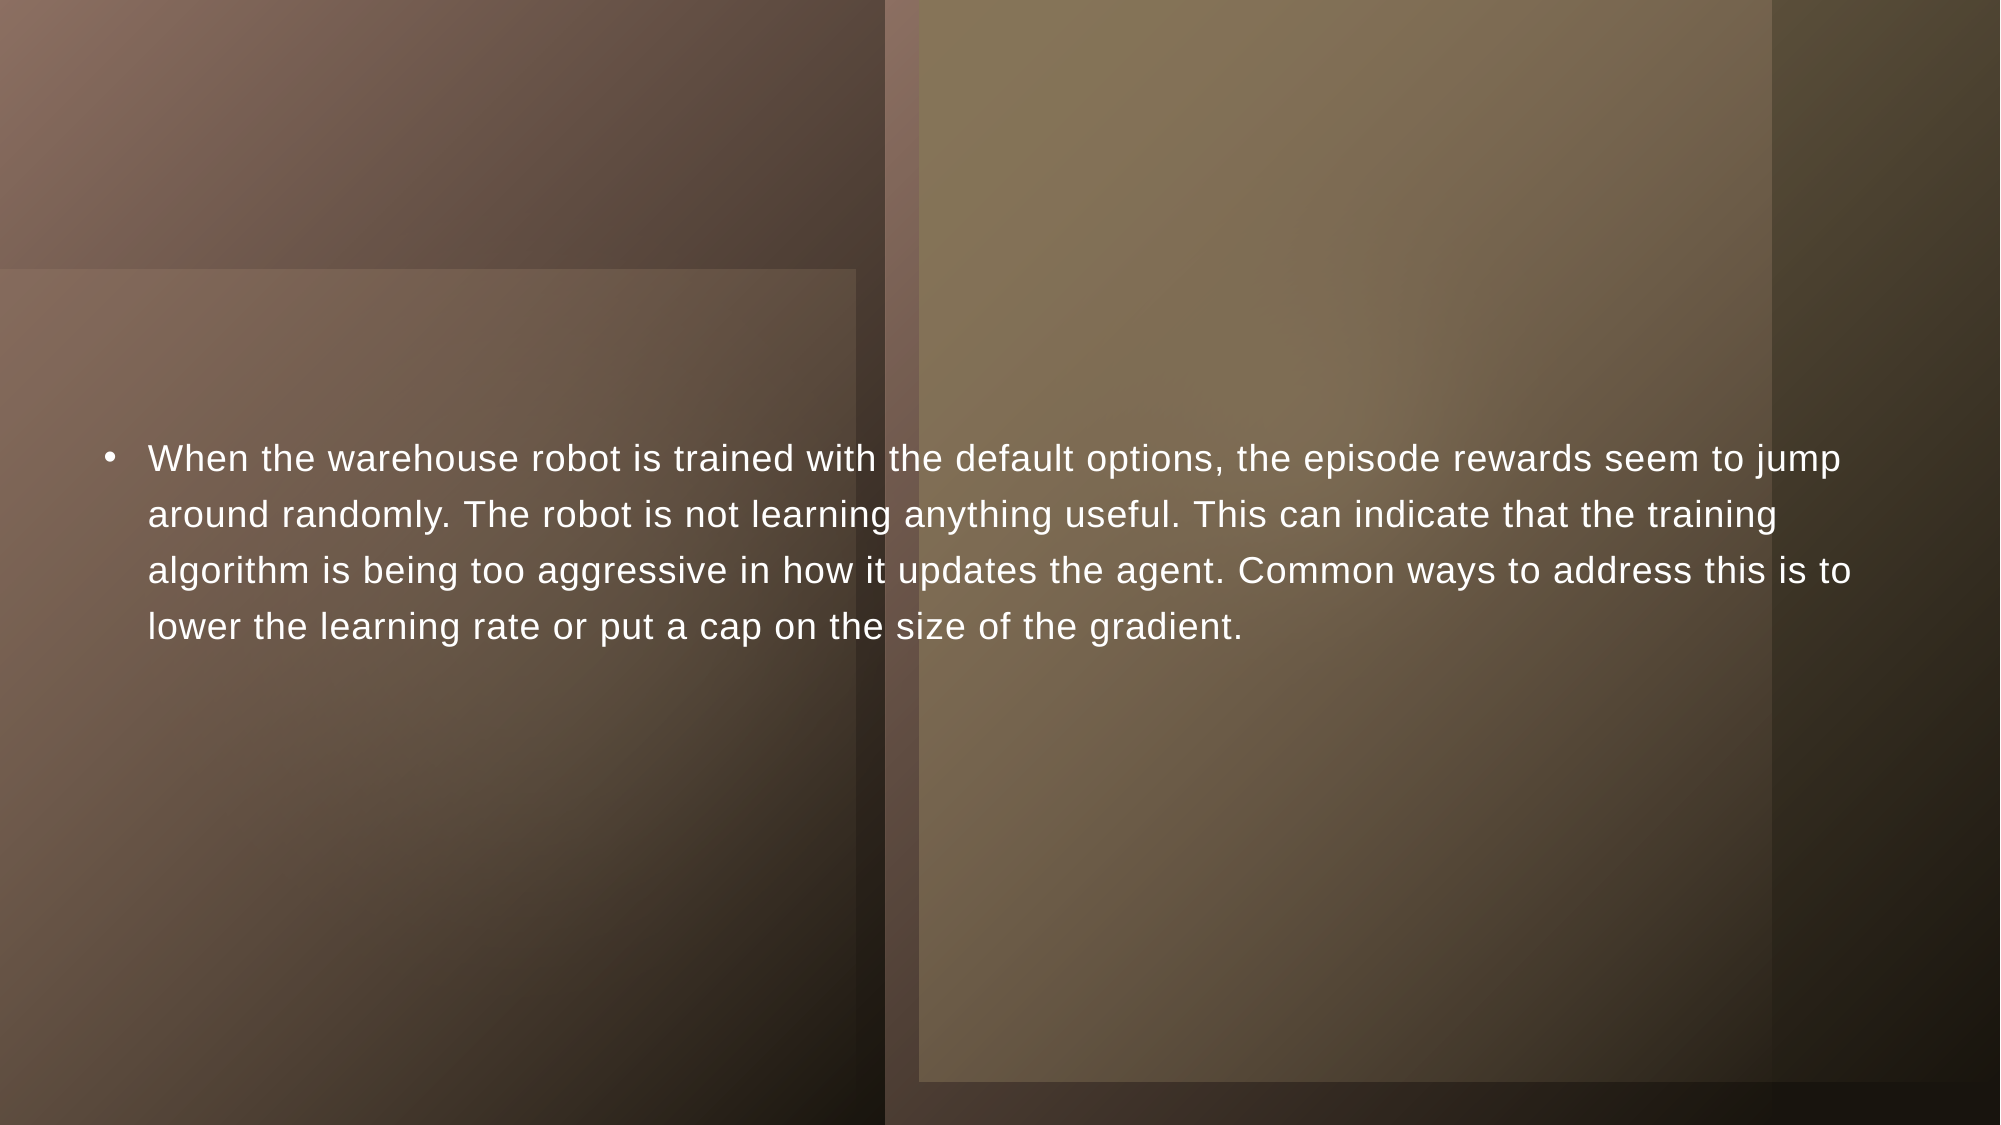

#
When the warehouse robot is trained with the default options, the episode rewards seem to jump around randomly. The robot is not learning anything useful. This can indicate that the training algorithm is being too aggressive in how it updates the agent. Common ways to address this is to lower the learning rate or put a cap on the size of the gradient.